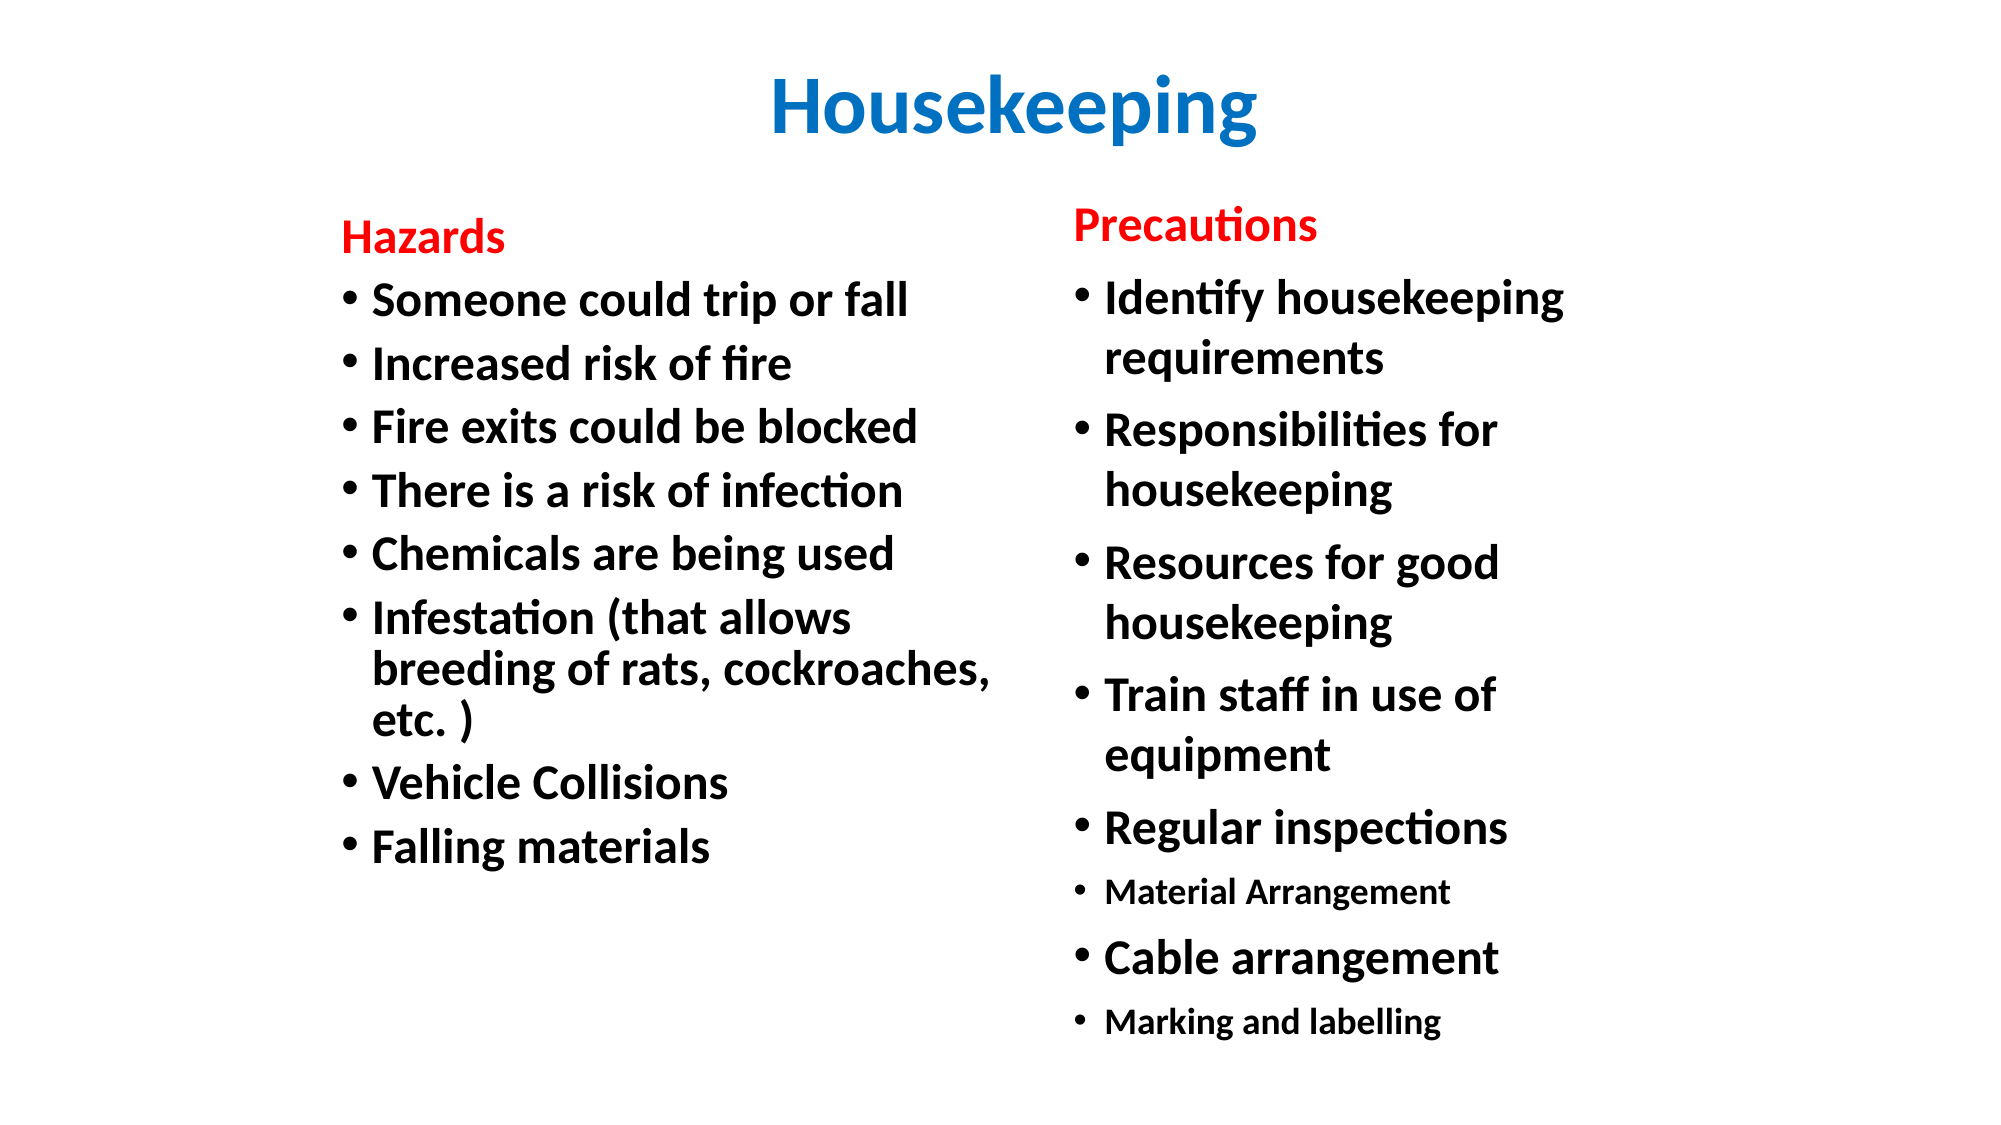

Housekeeping
Precautions
Identify housekeeping requirements
Responsibilities for housekeeping
Resources for good housekeeping
Train staff in use of equipment
Regular inspections
Material Arrangement
Cable arrangement
Marking and labelling

Hazards
Someone could trip or fall
Increased risk of fire
Fire exits could be blocked
There is a risk of infection
Chemicals are being used
Infestation (that allows breeding of rats, cockroaches, etc. )
Vehicle Collisions
Falling materials